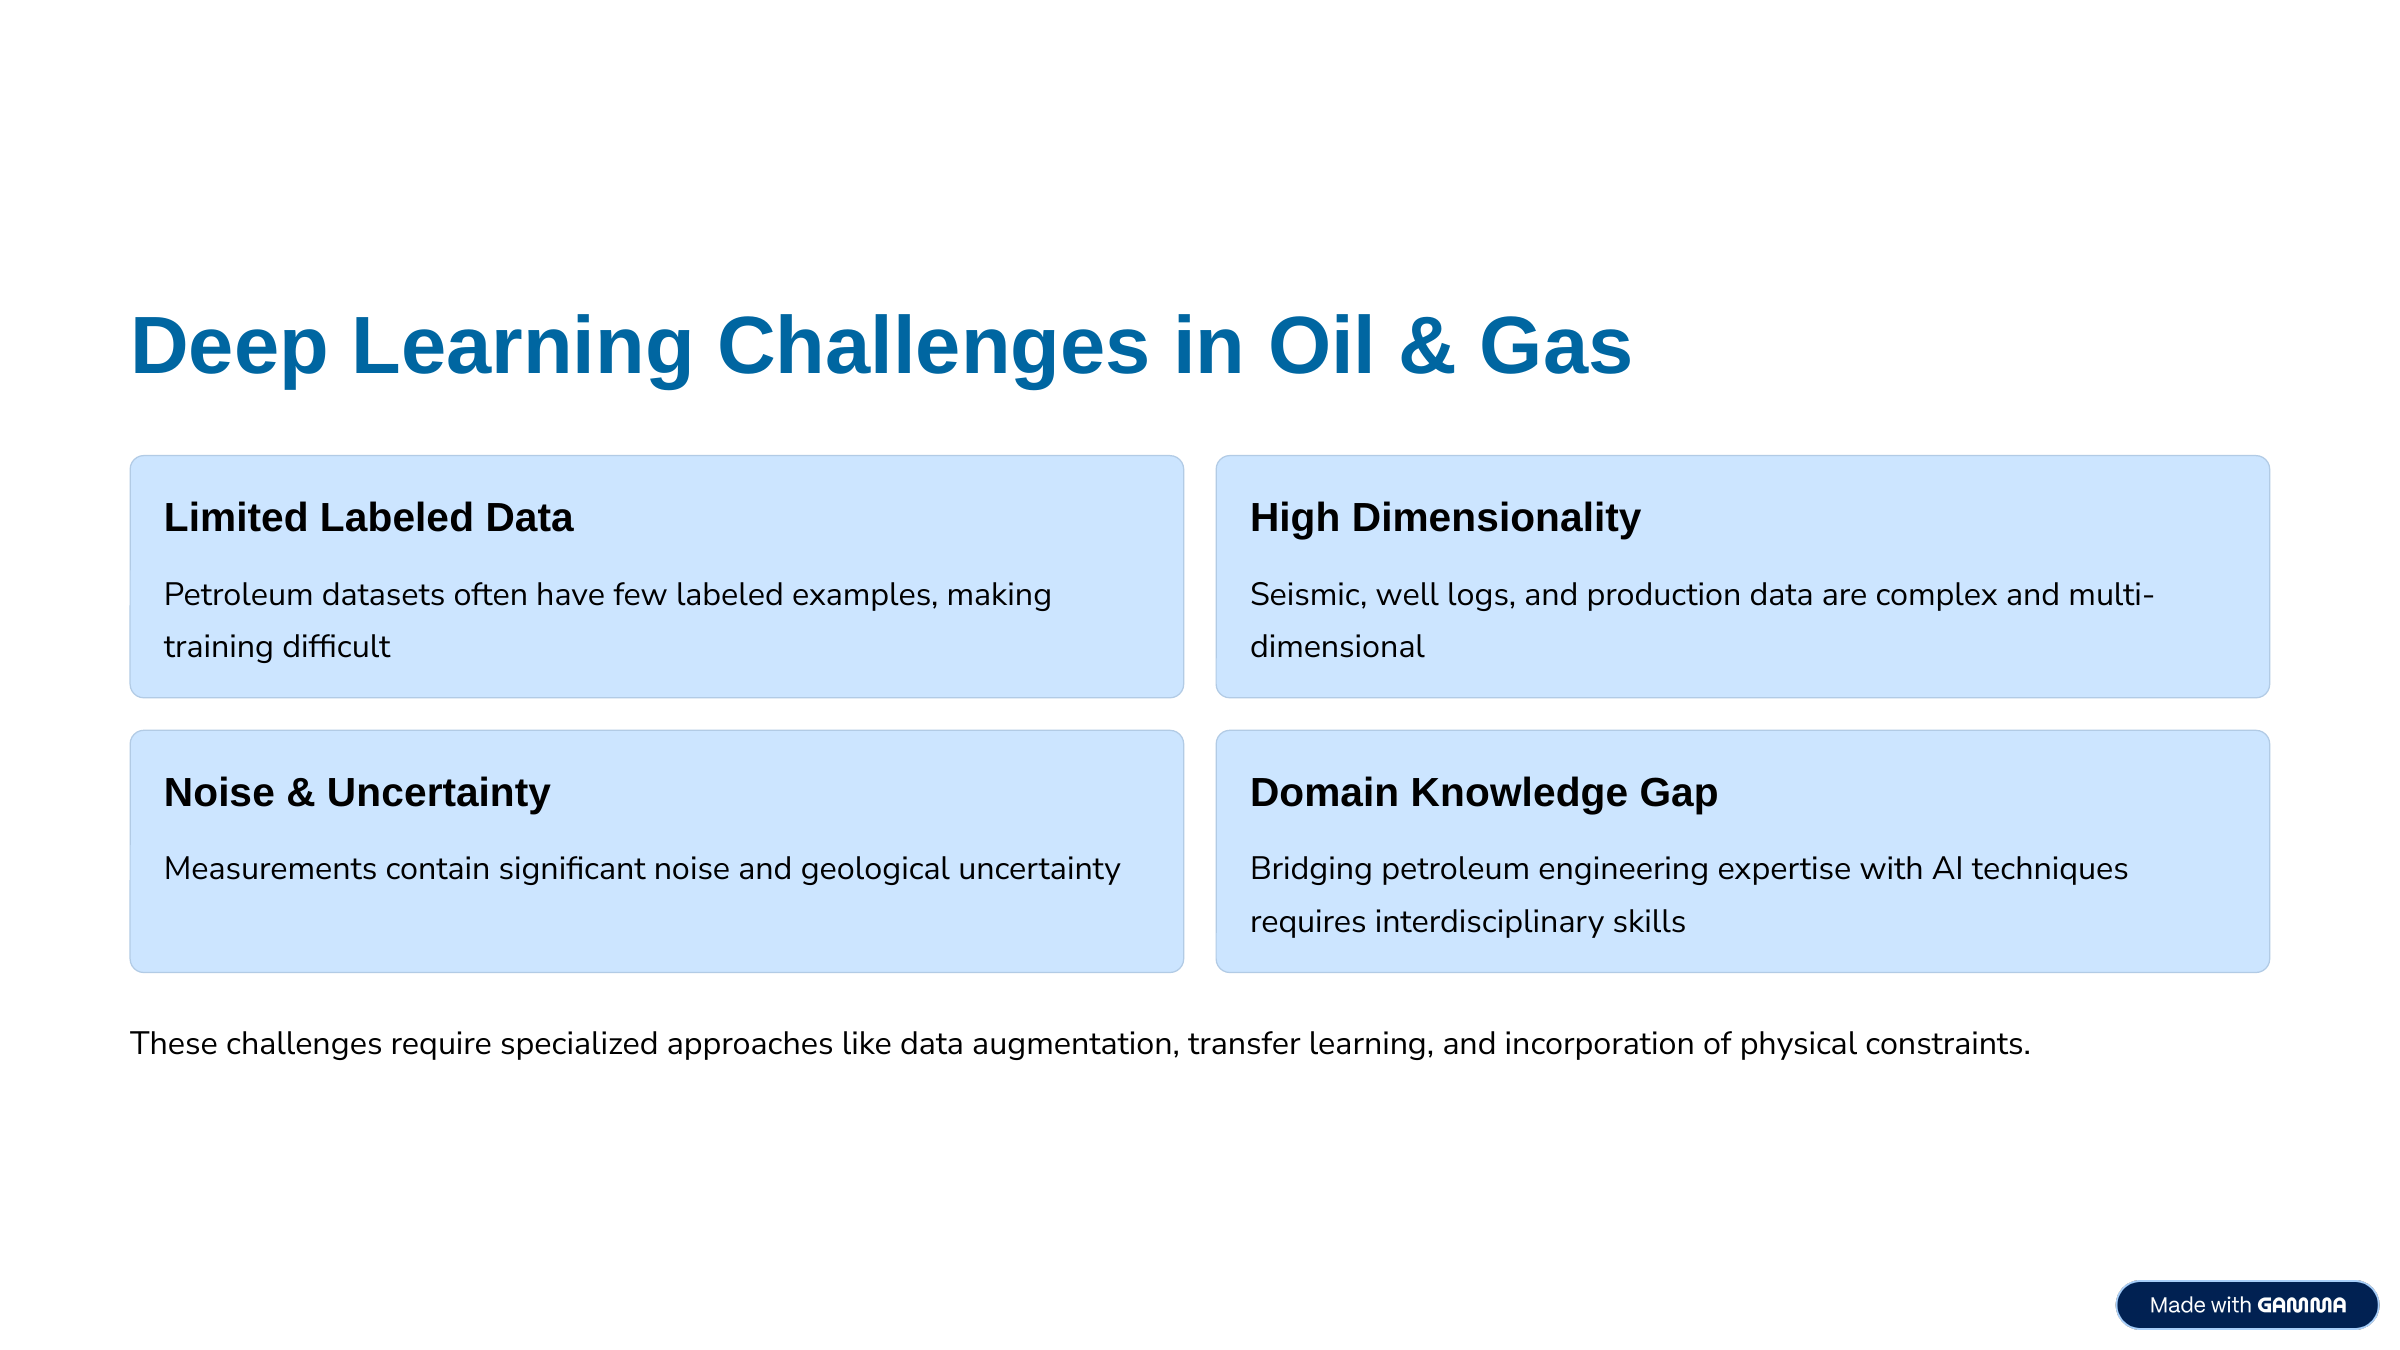

Deep Learning Challenges in Oil & Gas

Limited Labeled Data
High Dimensionality
Petroleum datasets often have few labeled examples, making training difficult
Seismic, well logs, and production data are complex and multi-dimensional

Noise & Uncertainty
Domain Knowledge Gap
Measurements contain significant noise and geological uncertainty
Bridging petroleum engineering expertise with AI techniques requires interdisciplinary skills
These challenges require specialized approaches like data augmentation, transfer learning, and incorporation of physical constraints.